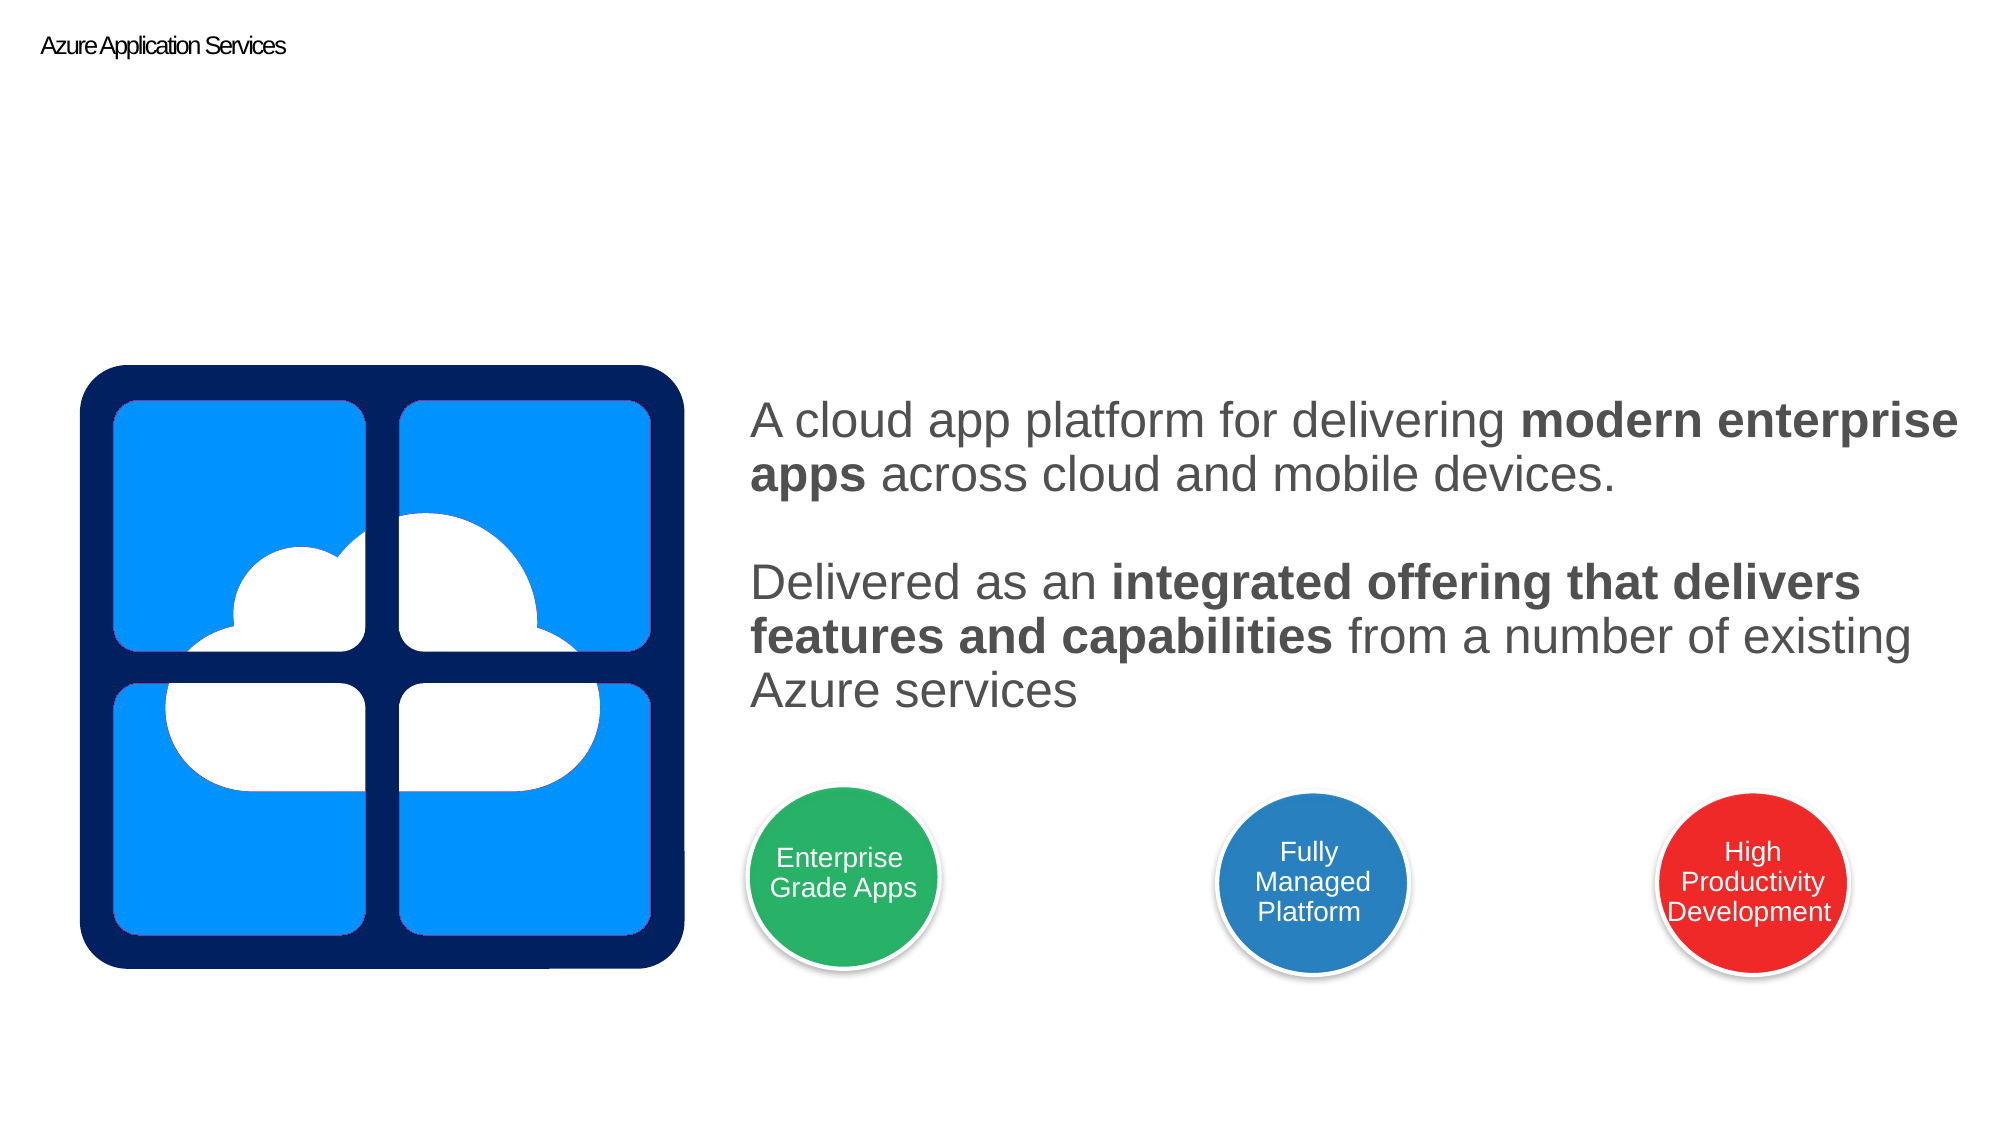

# Azure Application Services

A cloud app platform for delivering modern enterprise apps across cloud and mobile devices.

Delivered as an integrated offering that delivers features and capabilities from a number of existing Azure services

Enterprise
Grade Apps

Fully
Managed Platform

High Productivity Development